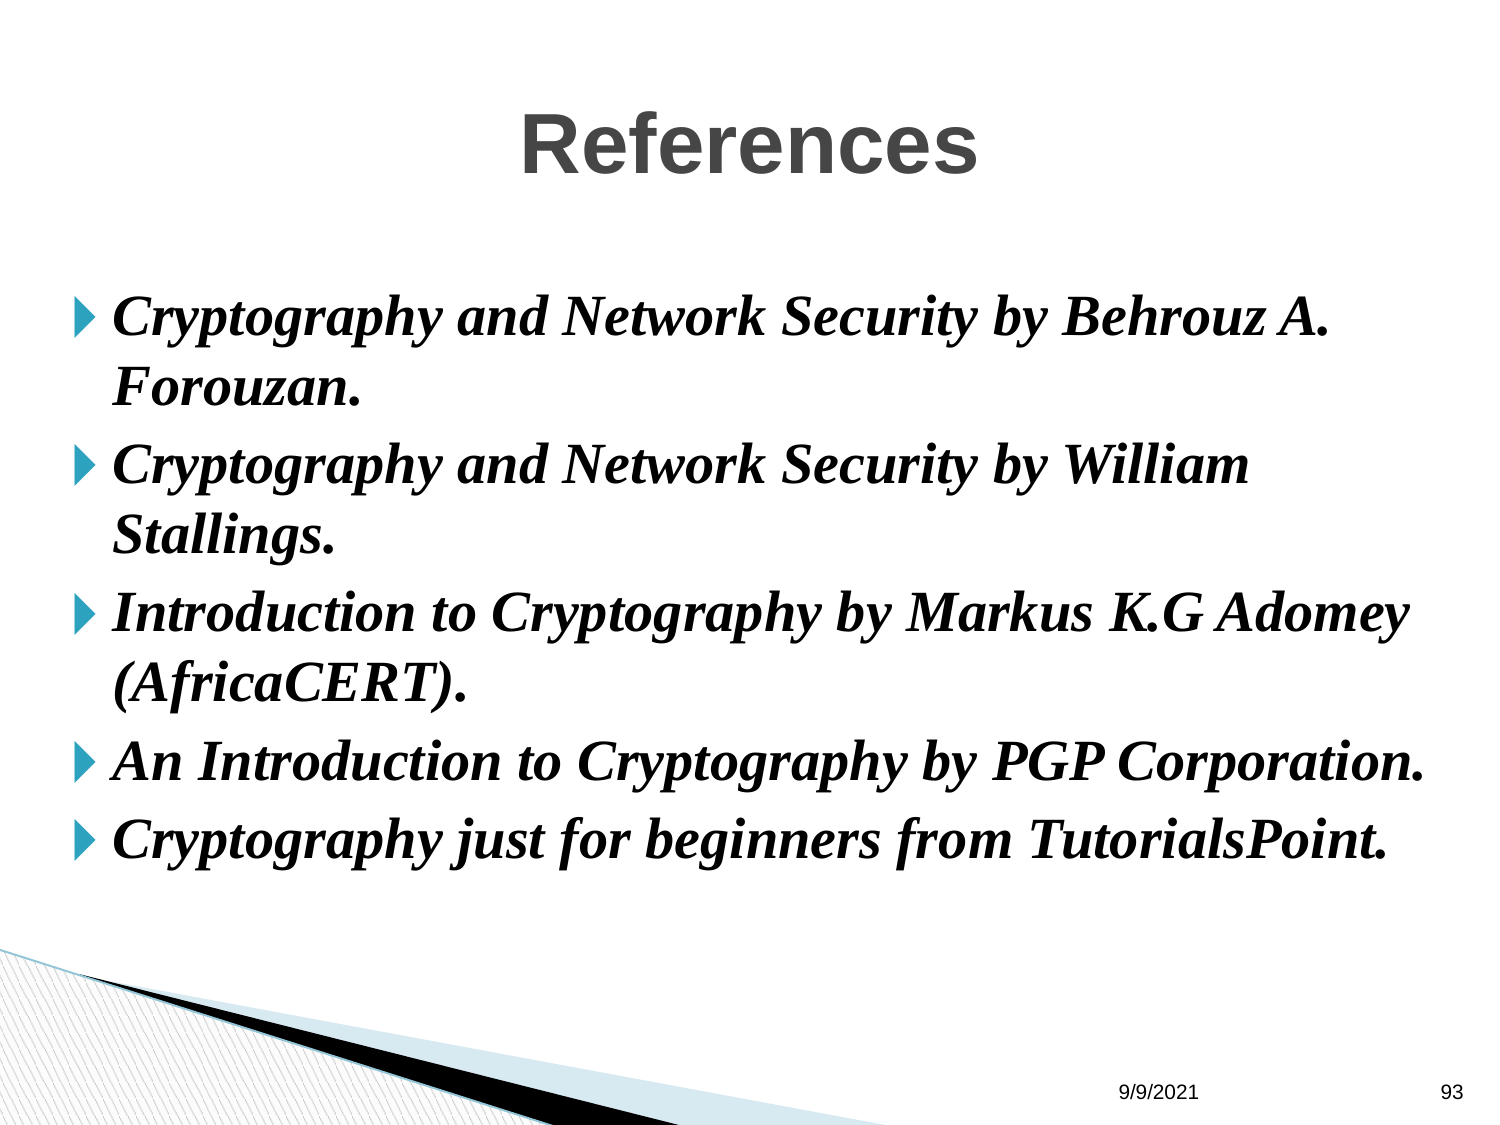

# References
Cryptography and Network Security by Behrouz A. Forouzan.
Cryptography and Network Security by William Stallings.
Introduction to Cryptography by Markus K.G Adomey (AfricaCERT).
An Introduction to Cryptography by PGP Corporation.
Cryptography just for beginners from TutorialsPoint.

9/9/2021
93